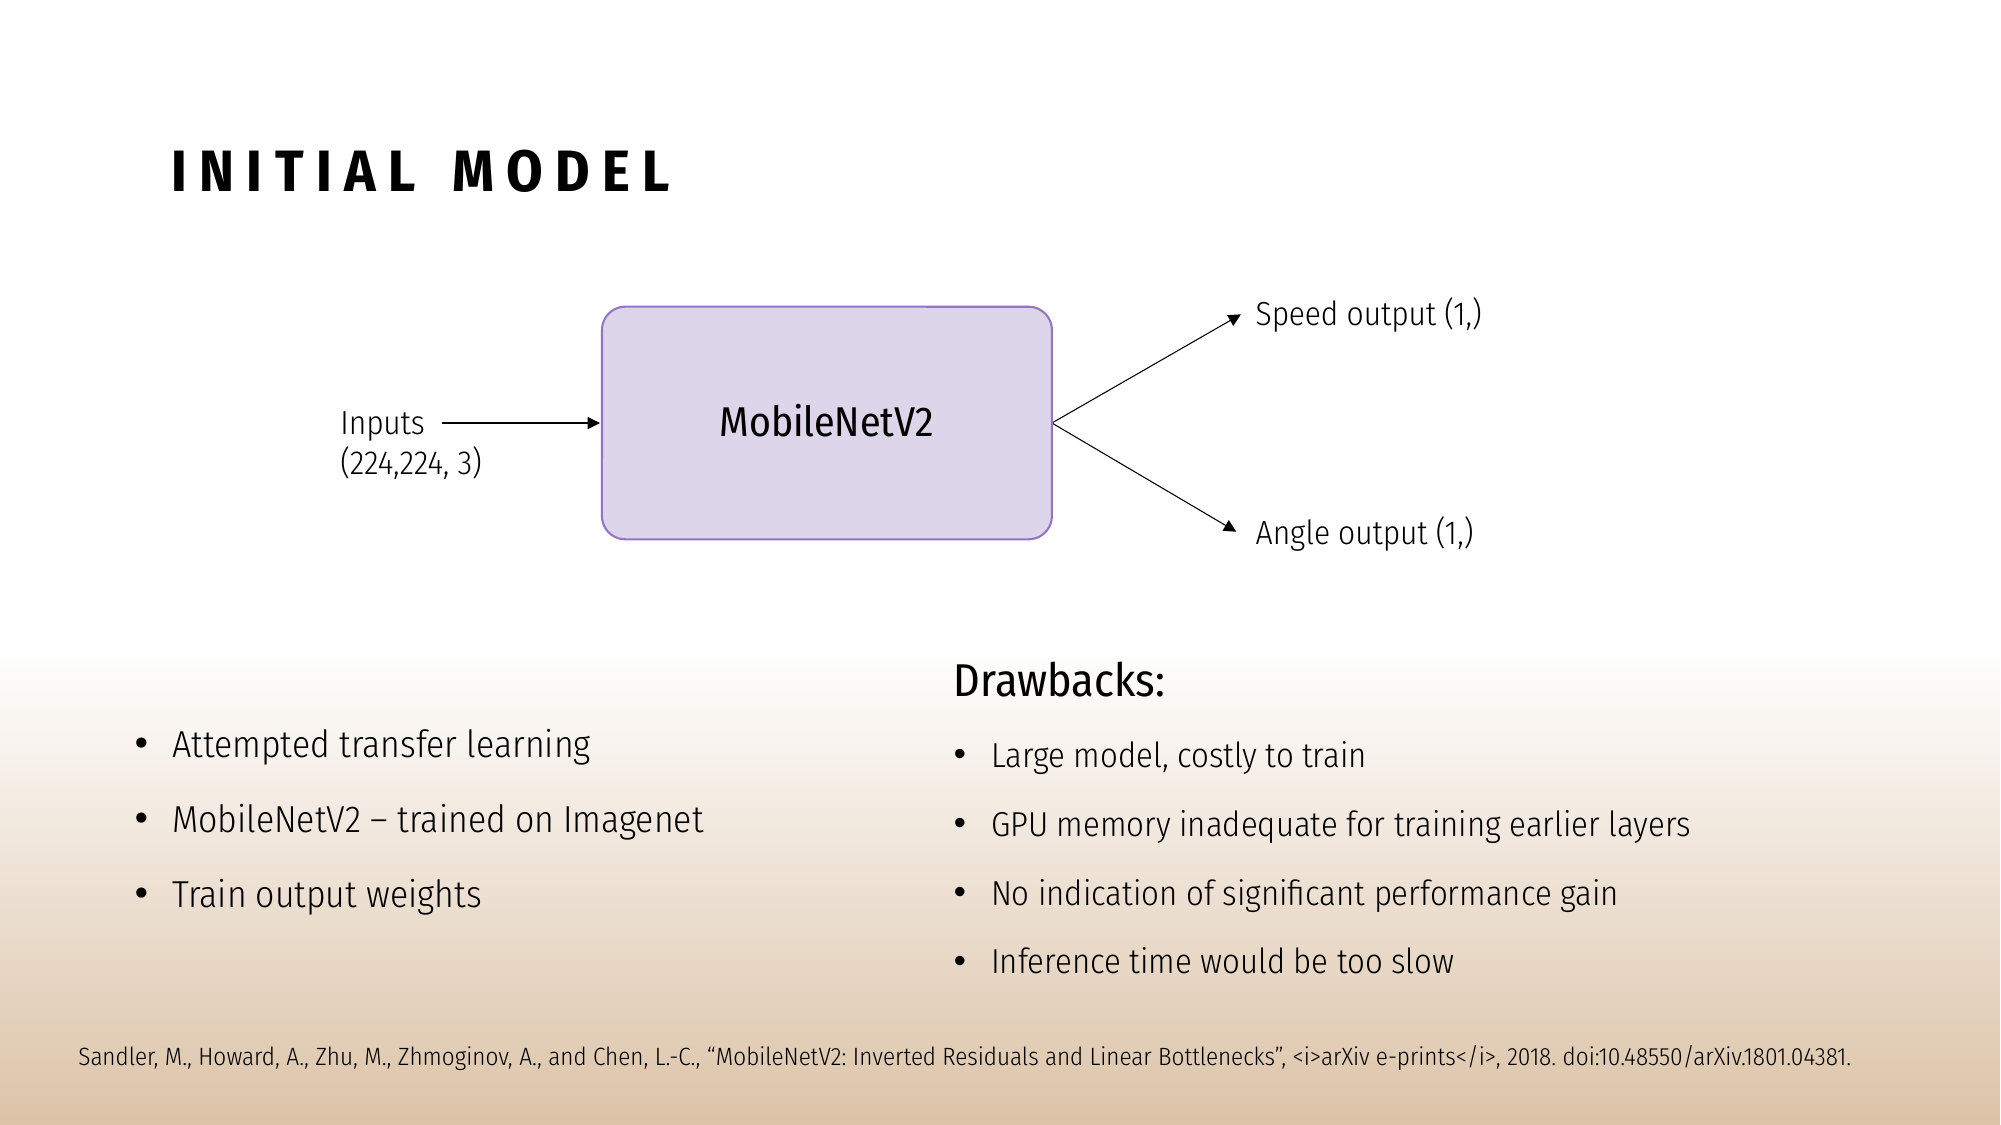

# Initial Model
Speed output (1,)
Inputs (224,224, 3)
Angle output (1,)

MobileNetV2
Drawbacks:
Large model, costly to train
GPU memory inadequate for training earlier layers
No indication of significant performance gain
Inference time would be too slow
Attempted transfer learning
MobileNetV2 – trained on Imagenet
Train output weights

Sandler, M., Howard, A., Zhu, M., Zhmoginov, A., and Chen, L.-C., “MobileNetV2: Inverted Residuals and Linear Bottlenecks”, <i>arXiv e-prints</i>, 2018. doi:10.48550/arXiv.1801.04381.